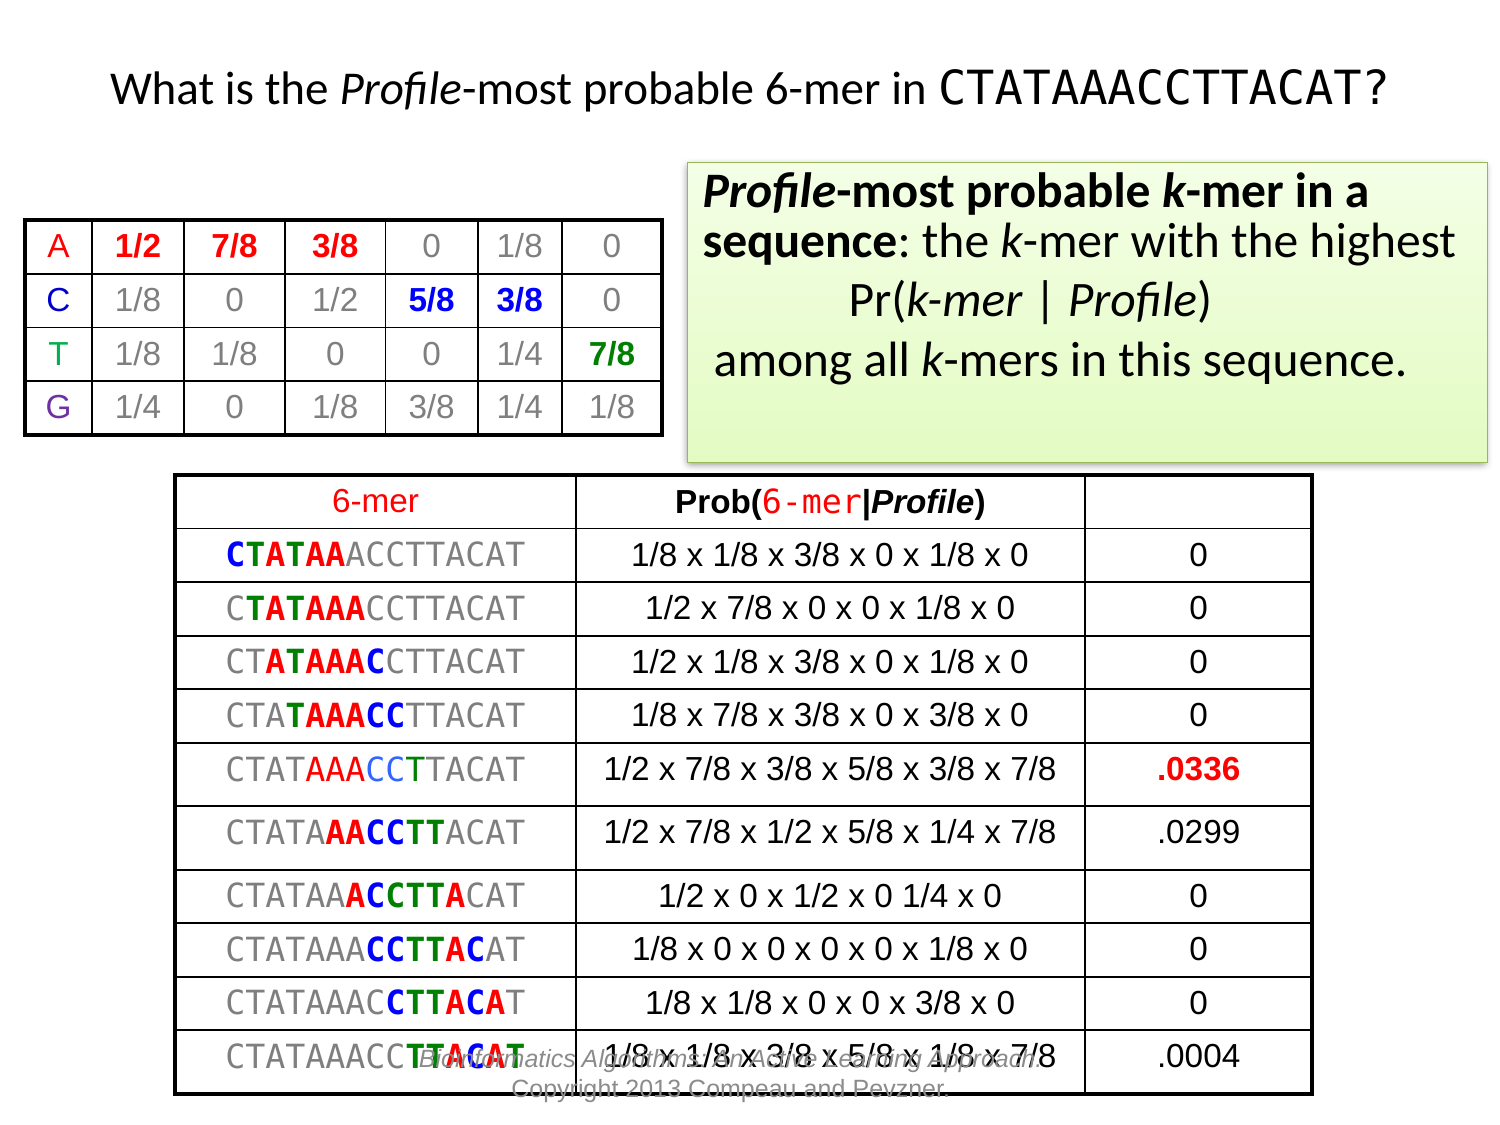

# What is the Profile-most probable 6-mer in CTATAAACCTTACAT?
Profile-most probable k-mer in a sequence: the k-mer with the highest
             Pr(k-mer | Profile)
 among all k-mers in this sequence.

| A | 1/2 | 7/8 | 3/8 | 0 | 1/8 | 0 |
| --- | --- | --- | --- | --- | --- | --- |
| C | 1/8 | 0 | 1/2 | 5/8 | 3/8 | 0 |
| T | 1/8 | 1/8 | 0 | 0 | 1/4 | 7/8 |
| G | 1/4 | 0 | 1/8 | 3/8 | 1/4 | 1/8 |
| 6-mer | Prob(6-mer|Profile) |  |
| --- | --- | --- |
| CTATAAACCTTACAT | 1/8 x 1/8 x 3/8 x 0 x 1/8 x 0 | 0 |
| CTATAAACCTTACAT | 1/2 x 7/8 x 0 x 0 x 1/8 x 0 | 0 |
| CTATAAACCTTACAT | 1/2 x 1/8 x 3/8 x 0 x 1/8 x 0 | 0 |
| CTATAAACCTTACAT | 1/8 x 7/8 x 3/8 x 0 x 3/8 x 0 | 0 |
| CTATAAACCTTACAT | 1/2 x 7/8 x 3/8 x 5/8 x 3/8 x 7/8 | .0336 |
| CTATAAACCTTACAT | 1/2 x 7/8 x 1/2 x 5/8 x 1/4 x 7/8 | .0299 |
| CTATAAACCTTACAT | 1/2 x 0 x 1/2 x 0 1/4 x 0 | 0 |
| CTATAAACCTTACAT | 1/8 x 0 x 0 x 0 x 0 x 1/8 x 0 | 0 |
| CTATAAACCTTACAT | 1/8 x 1/8 x 0 x 0 x 3/8 x 0 | 0 |
| CTATAAACCTTACAT | 1/8 x 1/8 x 3/8 x 5/8 x 1/8 x 7/8 | .0004 |
Bioinformatics Algorithms: An Active Learning Approach.
Copyright 2013 Compeau and Pevzner.